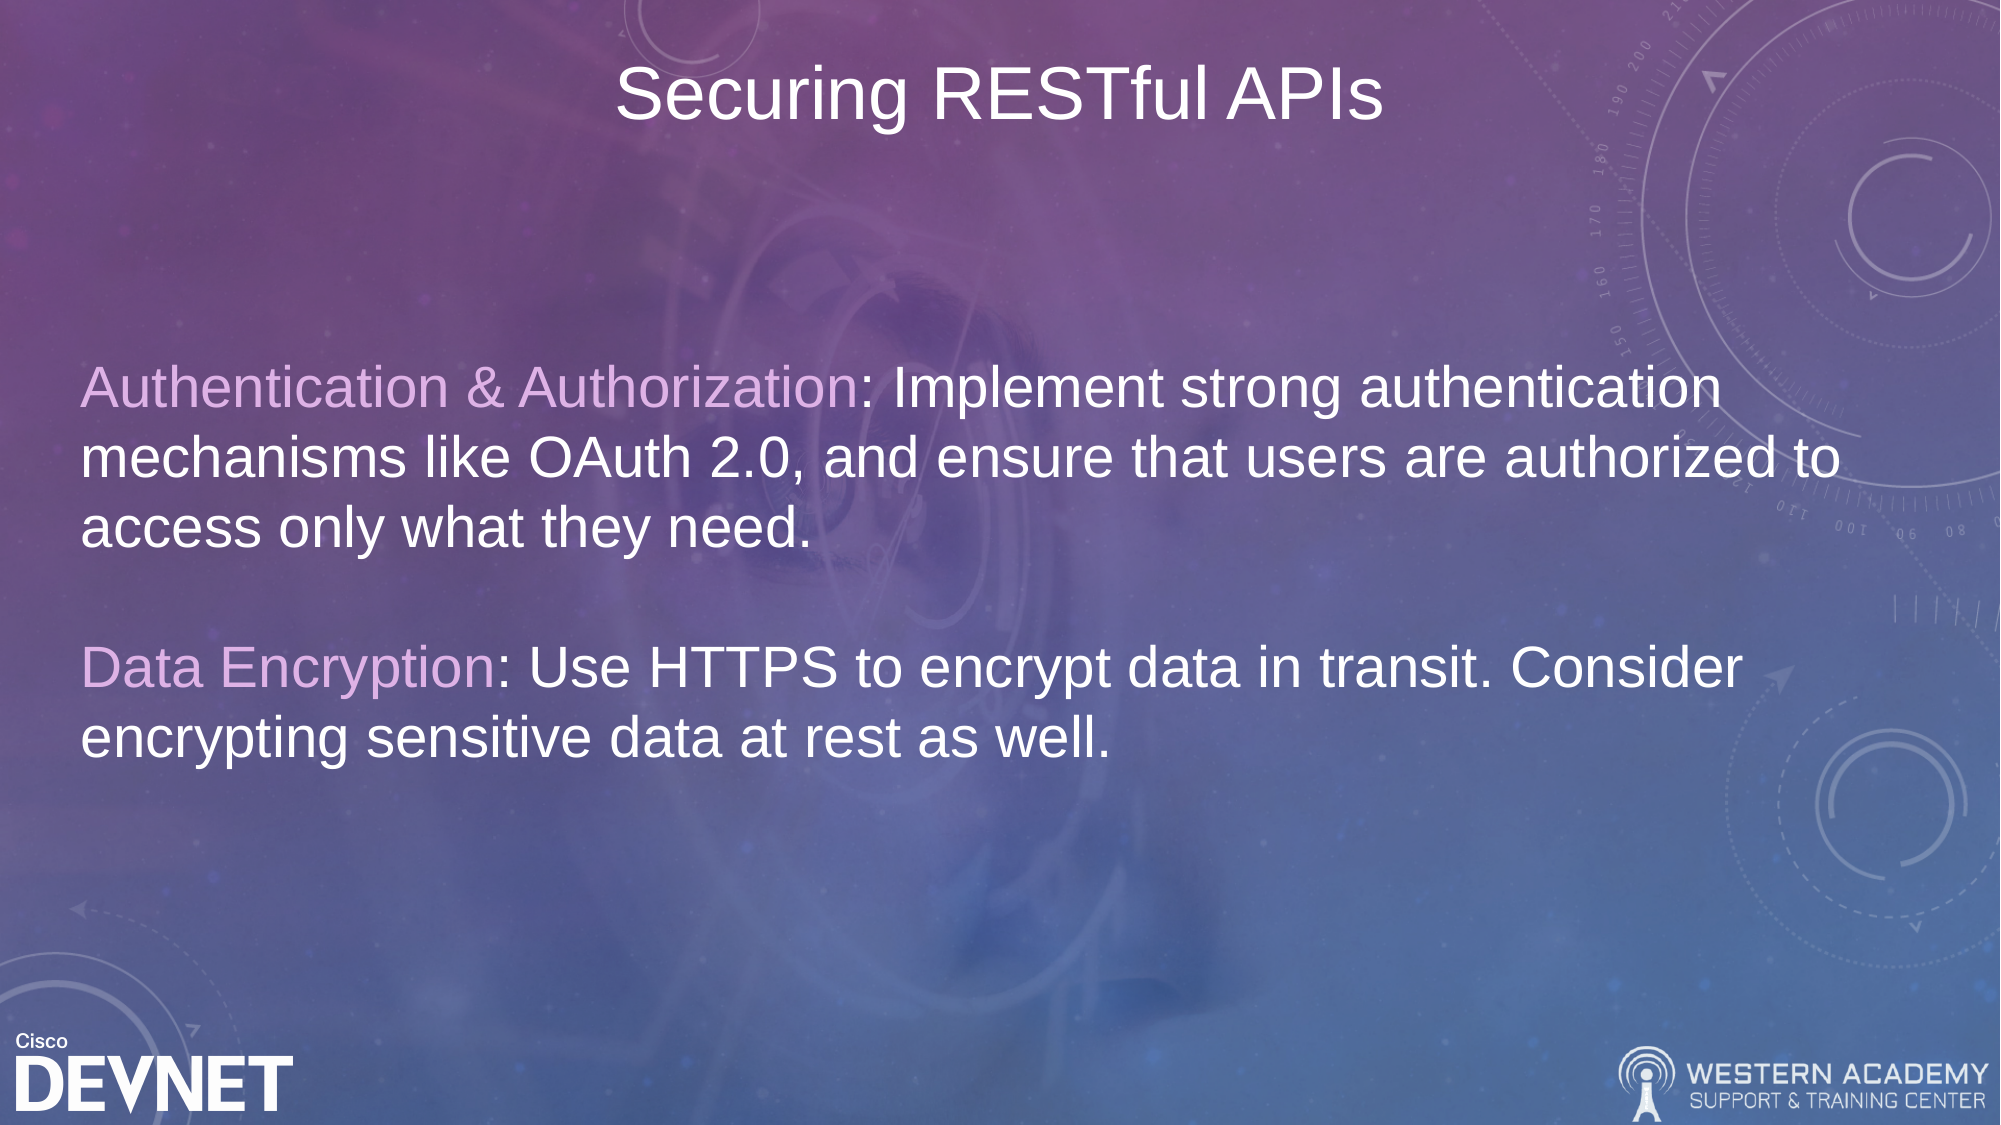

# Securing RESTful APIs

Authentication & Authorization: Implement strong authentication mechanisms like OAuth 2.0, and ensure that users are authorized to access only what they need.

Data Encryption: Use HTTPS to encrypt data in transit. Consider encrypting sensitive data at rest as well.